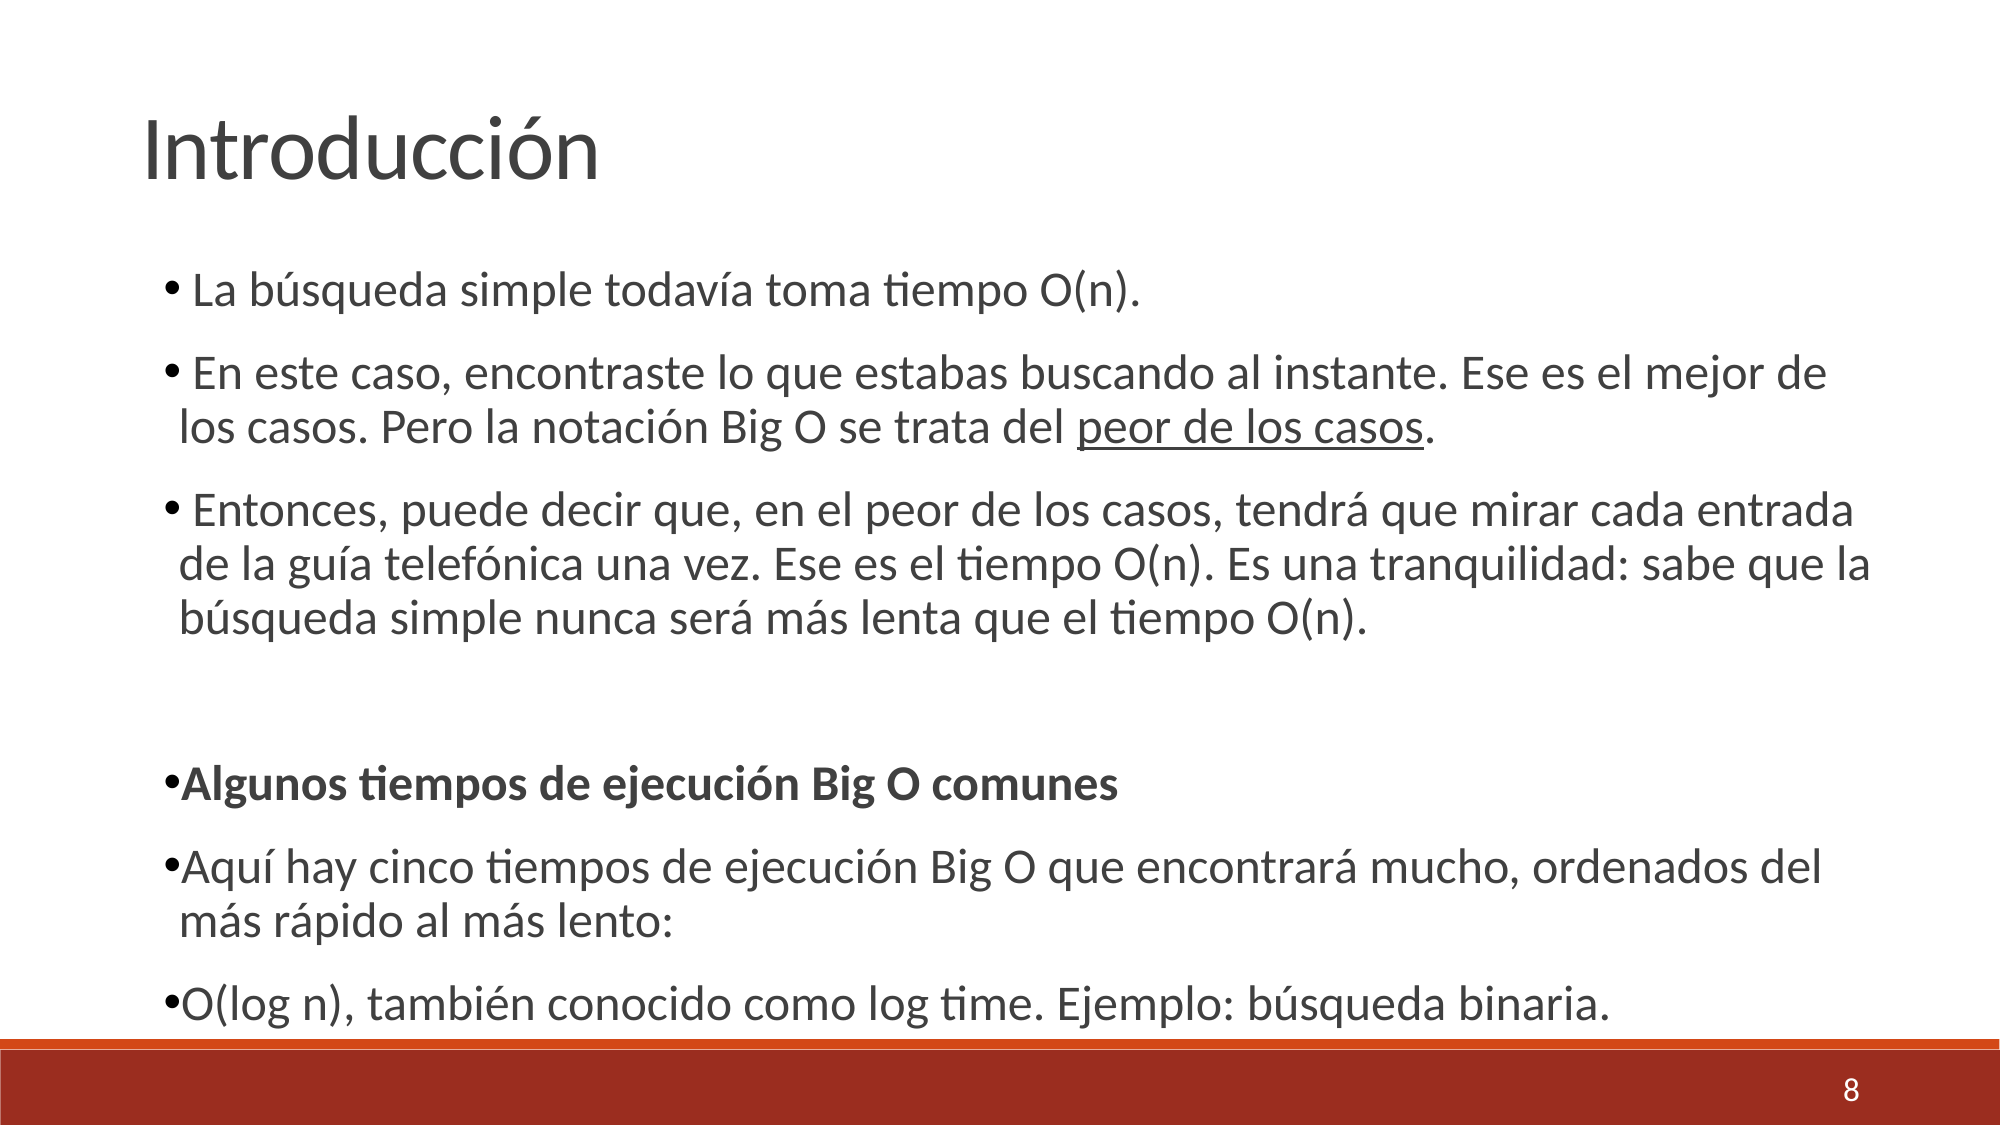

Introducción
 La búsqueda simple todavía toma tiempo O(n).
 En este caso, encontraste lo que estabas buscando al instante. Ese es el mejor de los casos. Pero la notación Big O se trata del peor de los casos.
 Entonces, puede decir que, en el peor de los casos, tendrá que mirar cada entrada de la guía telefónica una vez. Ese es el tiempo O(n). Es una tranquilidad: sabe que la búsqueda simple nunca será más lenta que el tiempo O(n).

Algunos tiempos de ejecución Big O comunes
Aquí hay cinco tiempos de ejecución Big O que encontrará mucho, ordenados del más rápido al más lento:
O(log n), también conocido como log time. Ejemplo: búsqueda binaria.
8